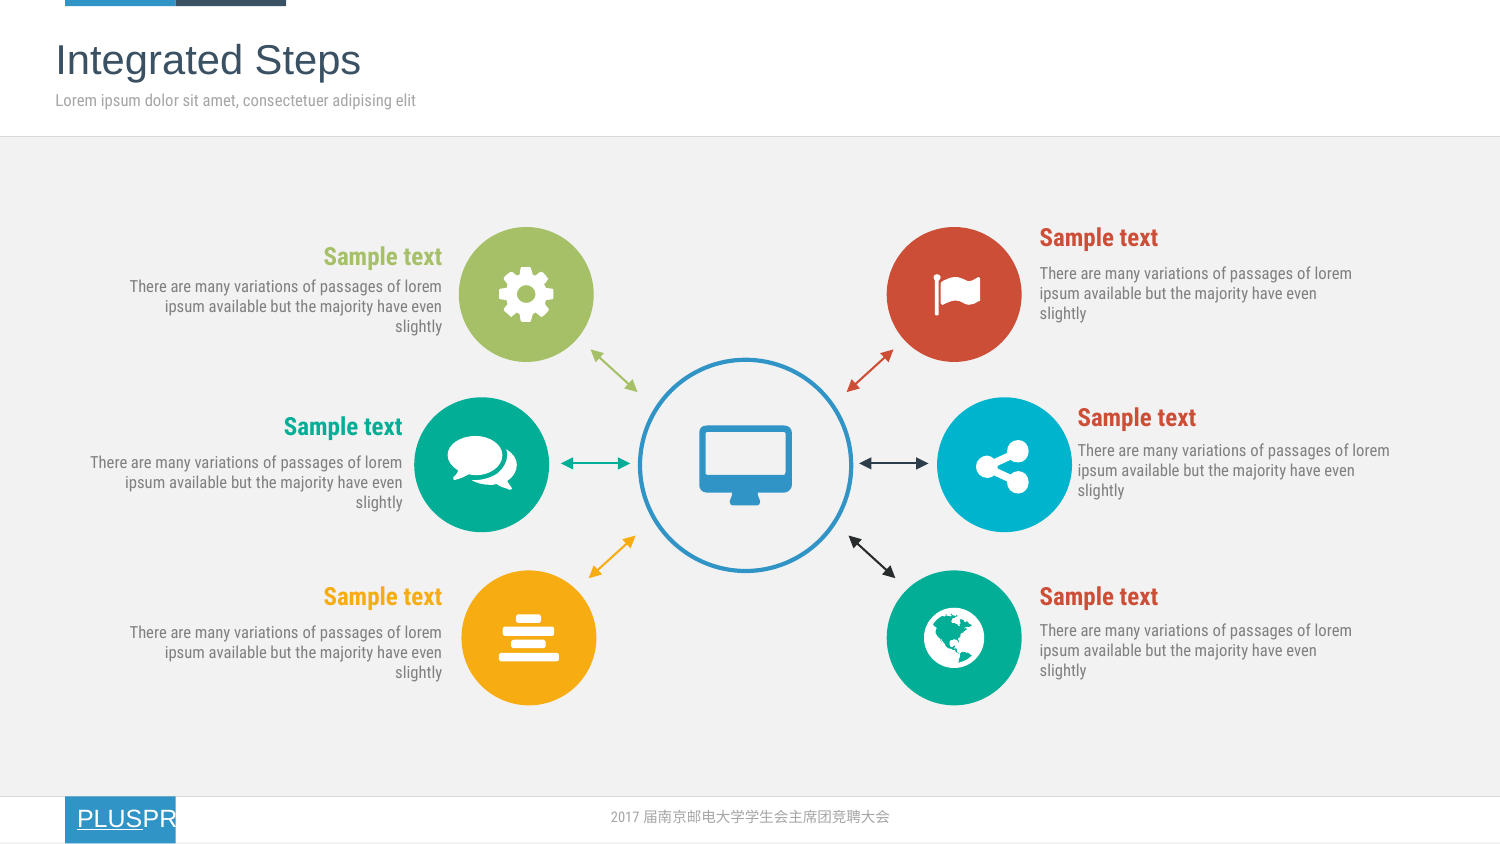

# Integrated Steps
Lorem ipsum dolor sit amet, consectetuer adipising elit
Sample text
There are many variations of passages of lorem ipsum available but the majority have even slightly

Sample text
There are many variations of passages of lorem ipsum available but the majority have even slightly

Sample text
There are many variations of passages of lorem ipsum available but the majority have even slightly
Sample text
There are many variations of passages of lorem ipsum available but the majority have even slightly

Sample text
There are many variations of passages of lorem ipsum available but the majority have even slightly
Sample text
There are many variations of passages of lorem ipsum available but the majority have even slightly